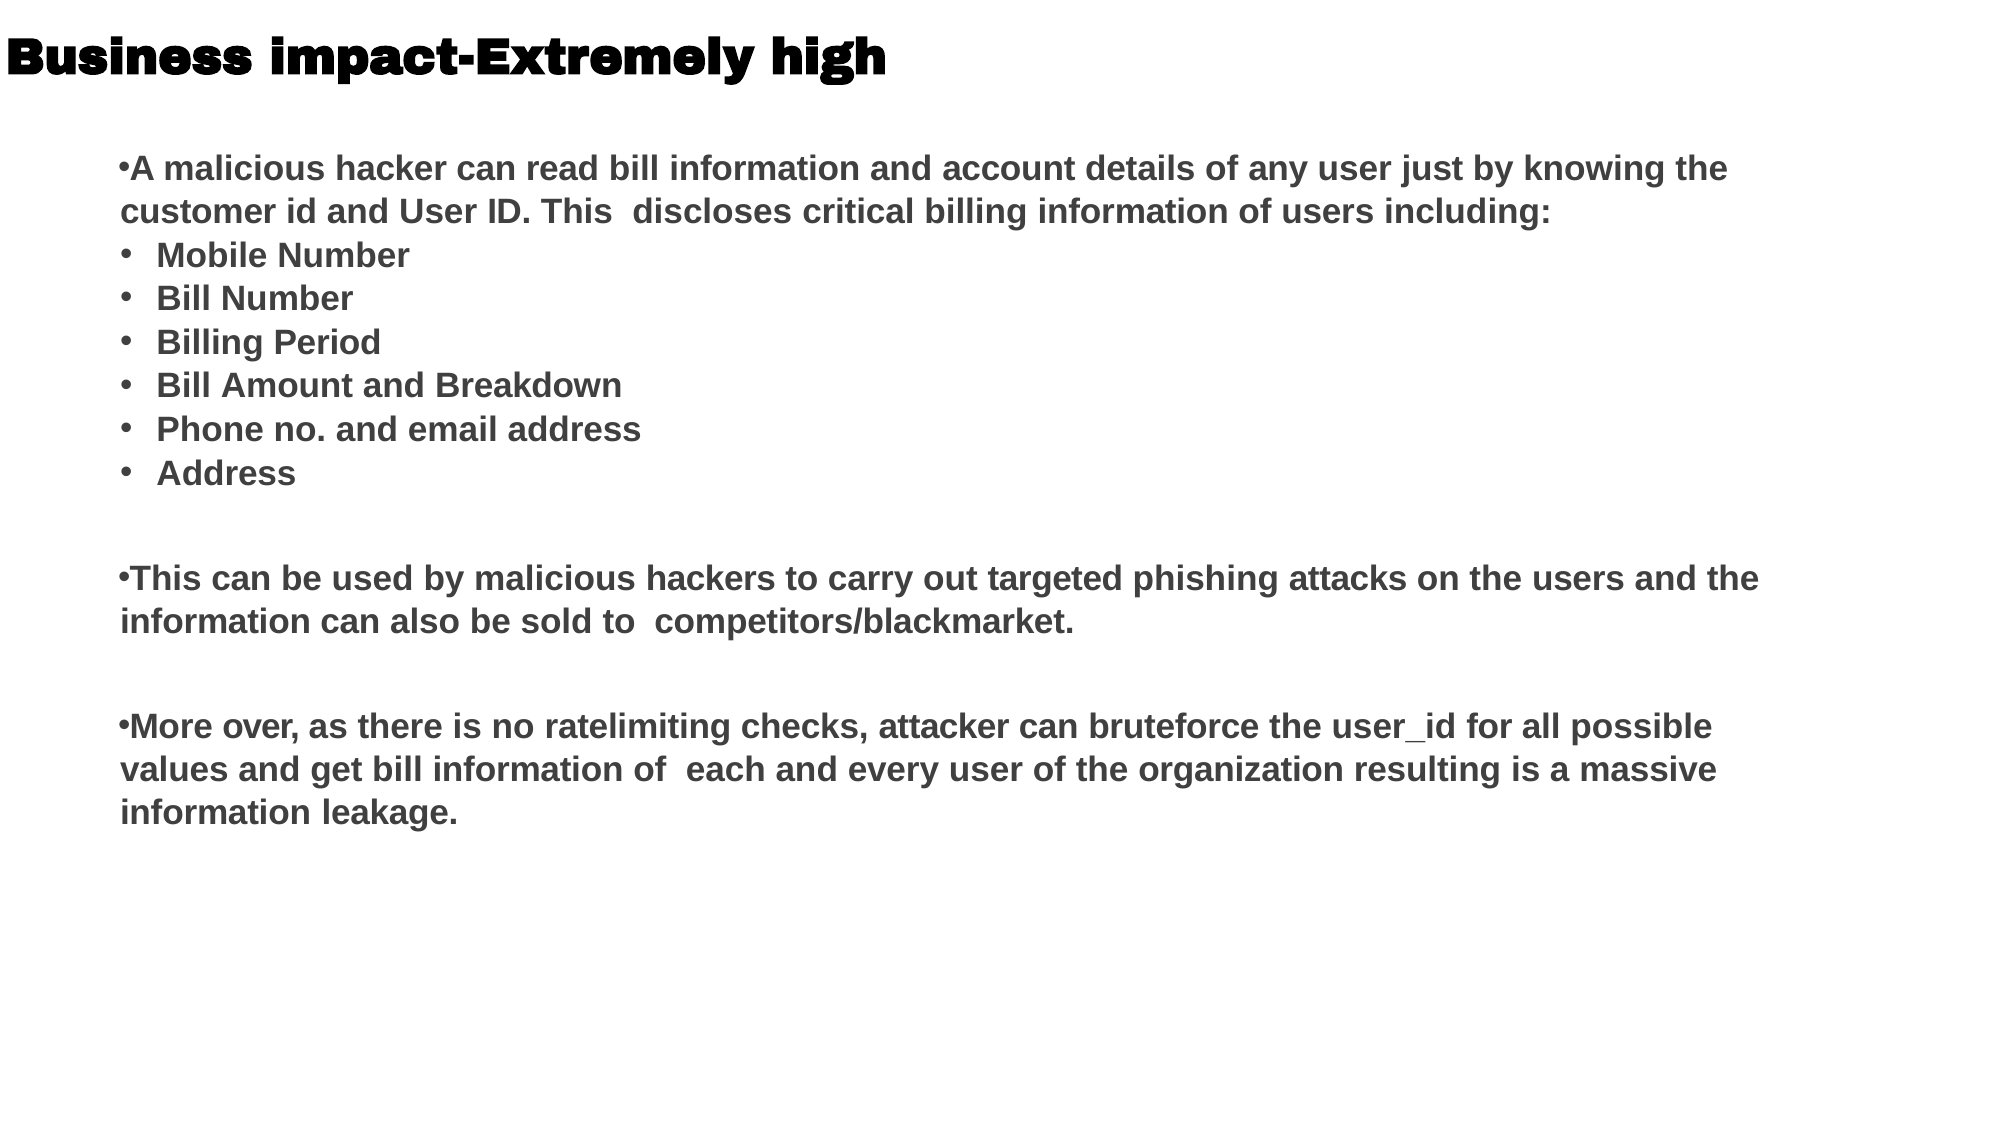

# Business impact-Extremely high
A malicious hacker can read bill information and account details of any user just by knowing the customer id and User ID. This  discloses critical billing information of users including:
Mobile Number
Bill Number
Billing Period
Bill Amount and Breakdown
Phone no. and email address
Address

This can be used by malicious hackers to carry out targeted phishing attacks on the users and the information can also be sold to  competitors/blackmarket.

More over, as there is no ratelimiting checks, attacker can bruteforce the user_id for all possible values and get bill information of  each and every user of the organization resulting is a massive information leakage.